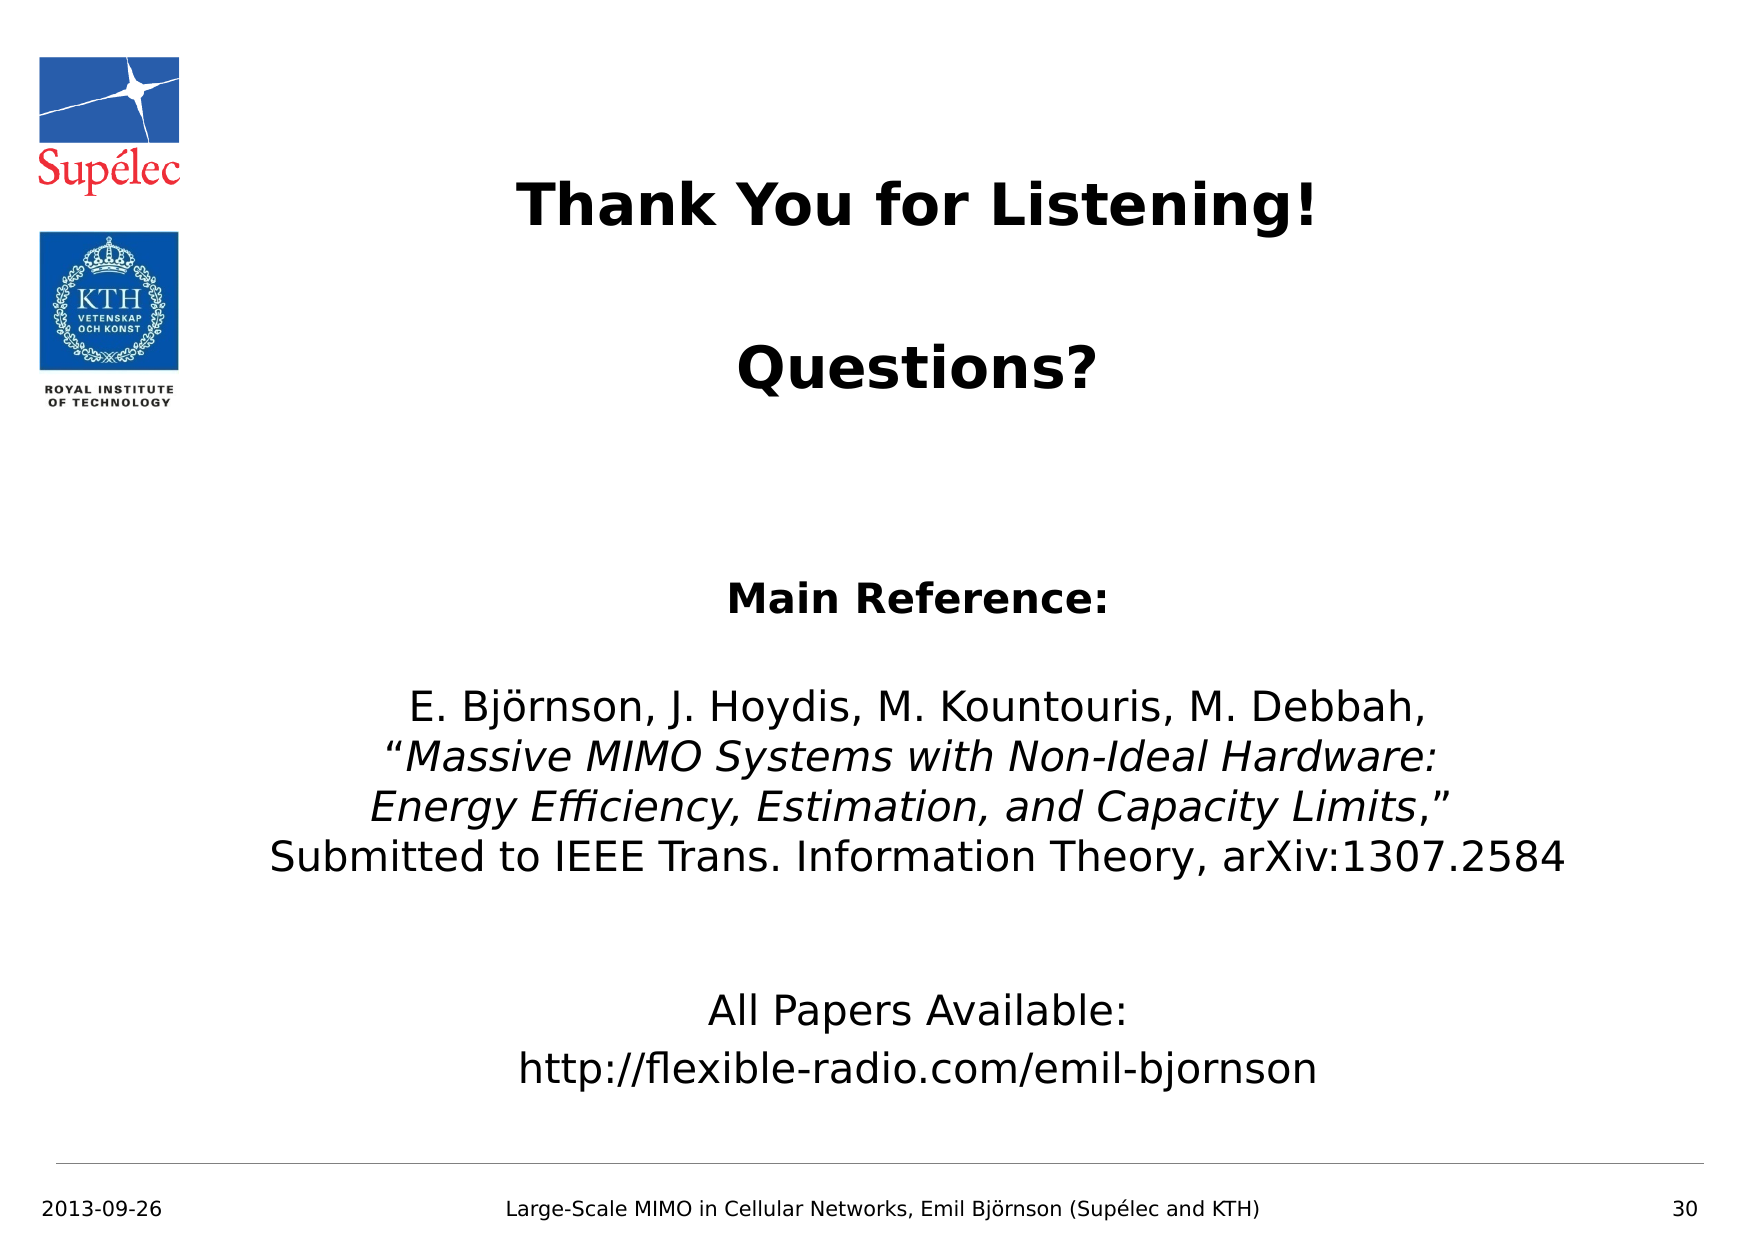

Thank You for Listening!

Questions?

Main Reference:
E. Björnson, J. Hoydis, M. Kountouris, M. Debbah,
“Massive MIMO Systems with Non-Ideal Hardware:
Energy Efficiency, Estimation, and Capacity Limits,”
Submitted to IEEE Trans. Information Theory, arXiv:1307.2584

All Papers Available:
http://flexible-radio.com/emil-bjornson
2013-09-26
Large-Scale MIMO in Cellular Networks, Emil Björnson (Supélec and KTH)
30